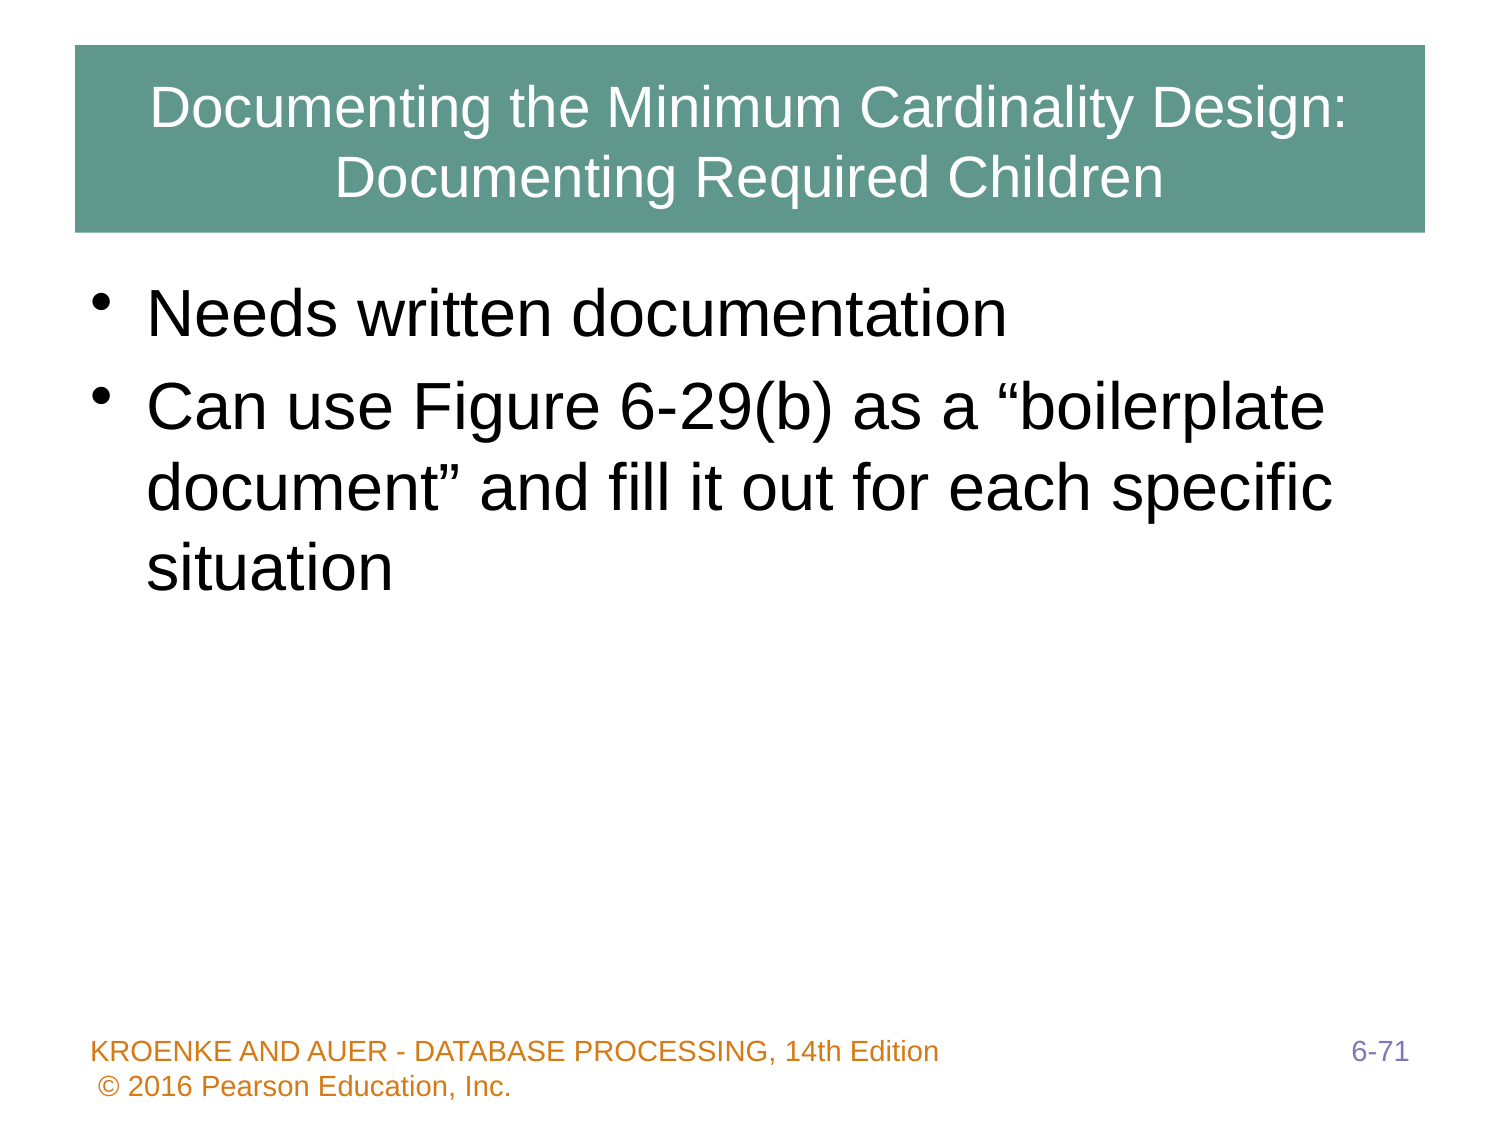

# Documenting the Minimum Cardinality Design: Documenting Required Children
Needs written documentation
Can use Figure 6-29(b) as a “boilerplate document” and fill it out for each specific situation
6-71

KROENKE AND AUER - DATABASE PROCESSING, 14th Edition  © 2016 Pearson Education, Inc.